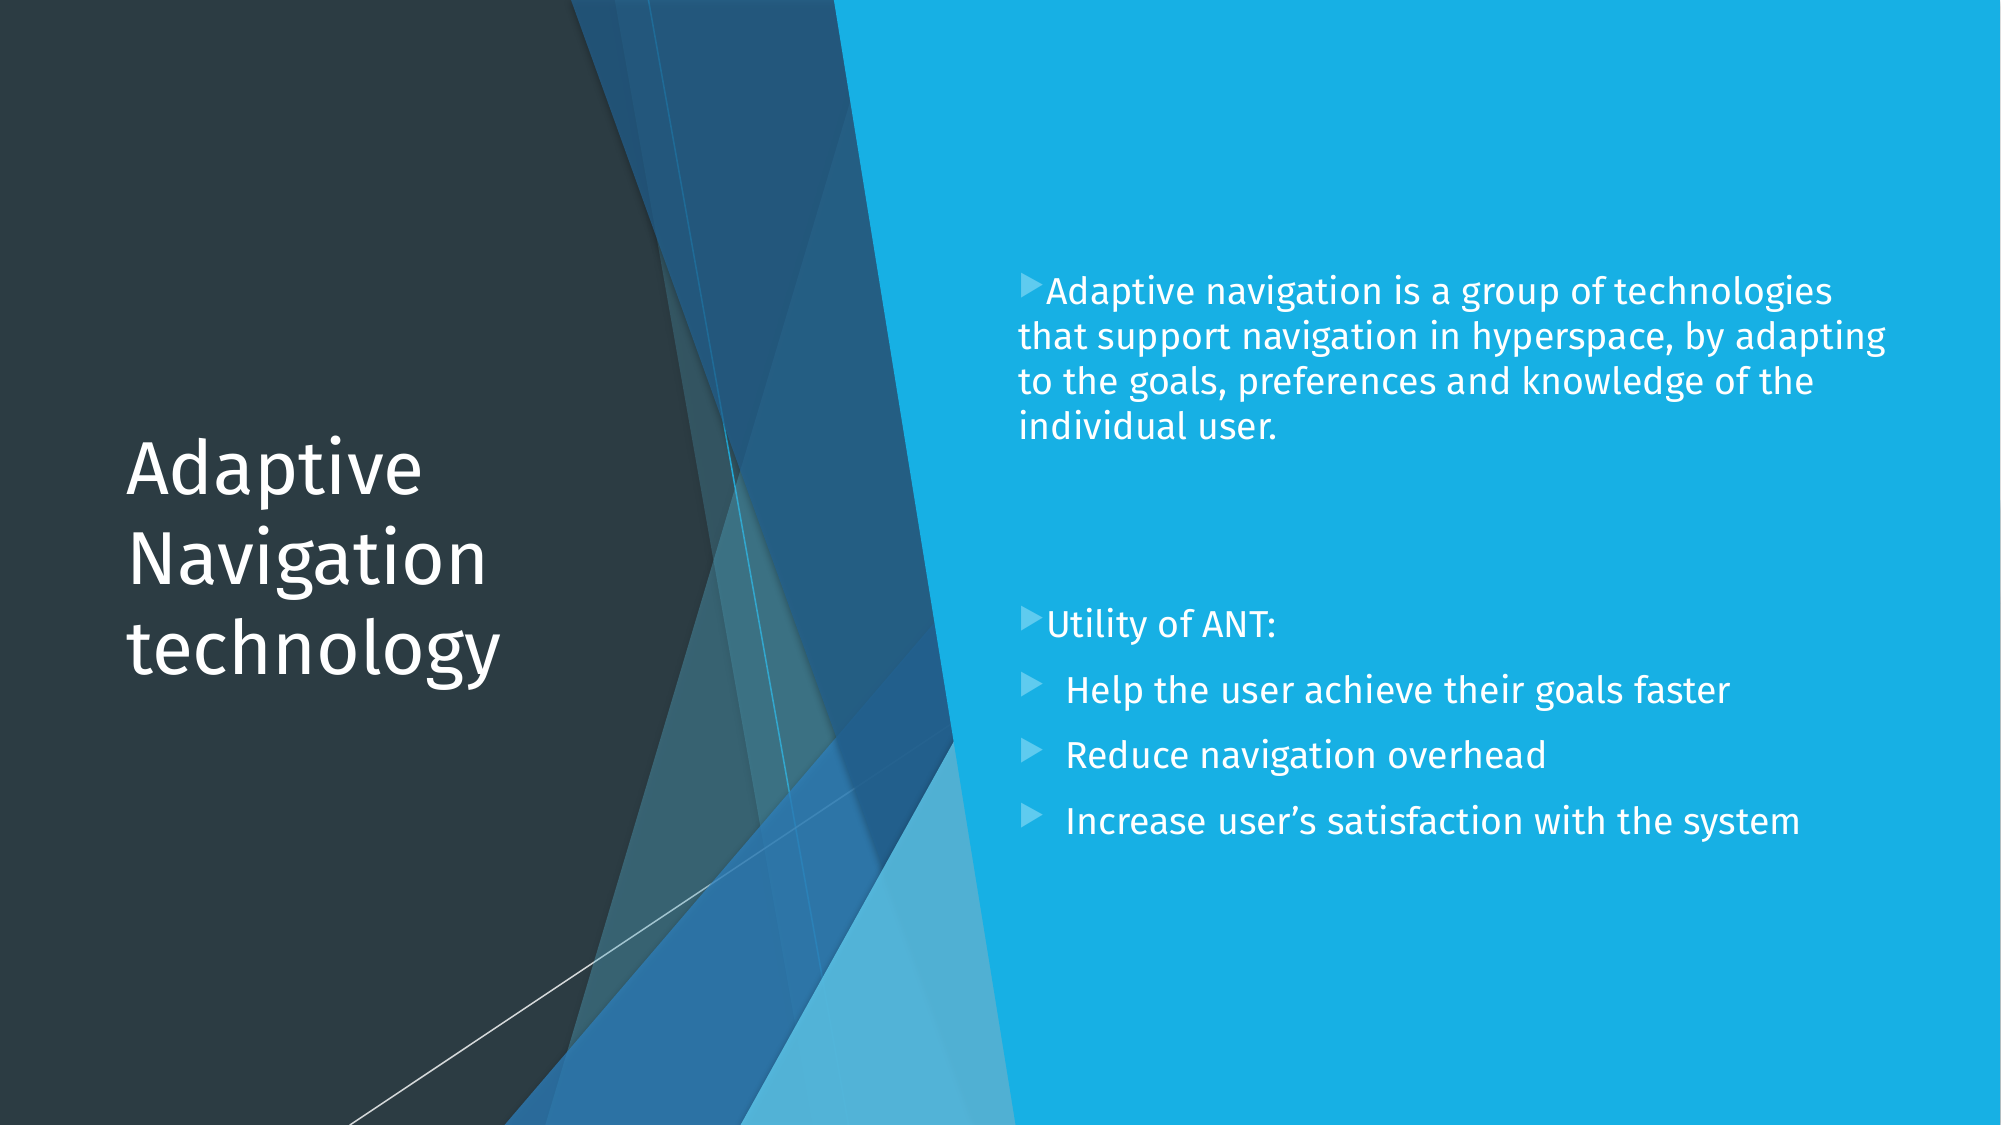

# Adaptive Navigation technology
Adaptive navigation is a group of technologies that support navigation in hyperspace, by adapting to the goals, preferences and knowledge of the individual user.

Utility of ANT:
Help the user achieve their goals faster
Reduce navigation overhead
Increase user’s satisfaction with the system